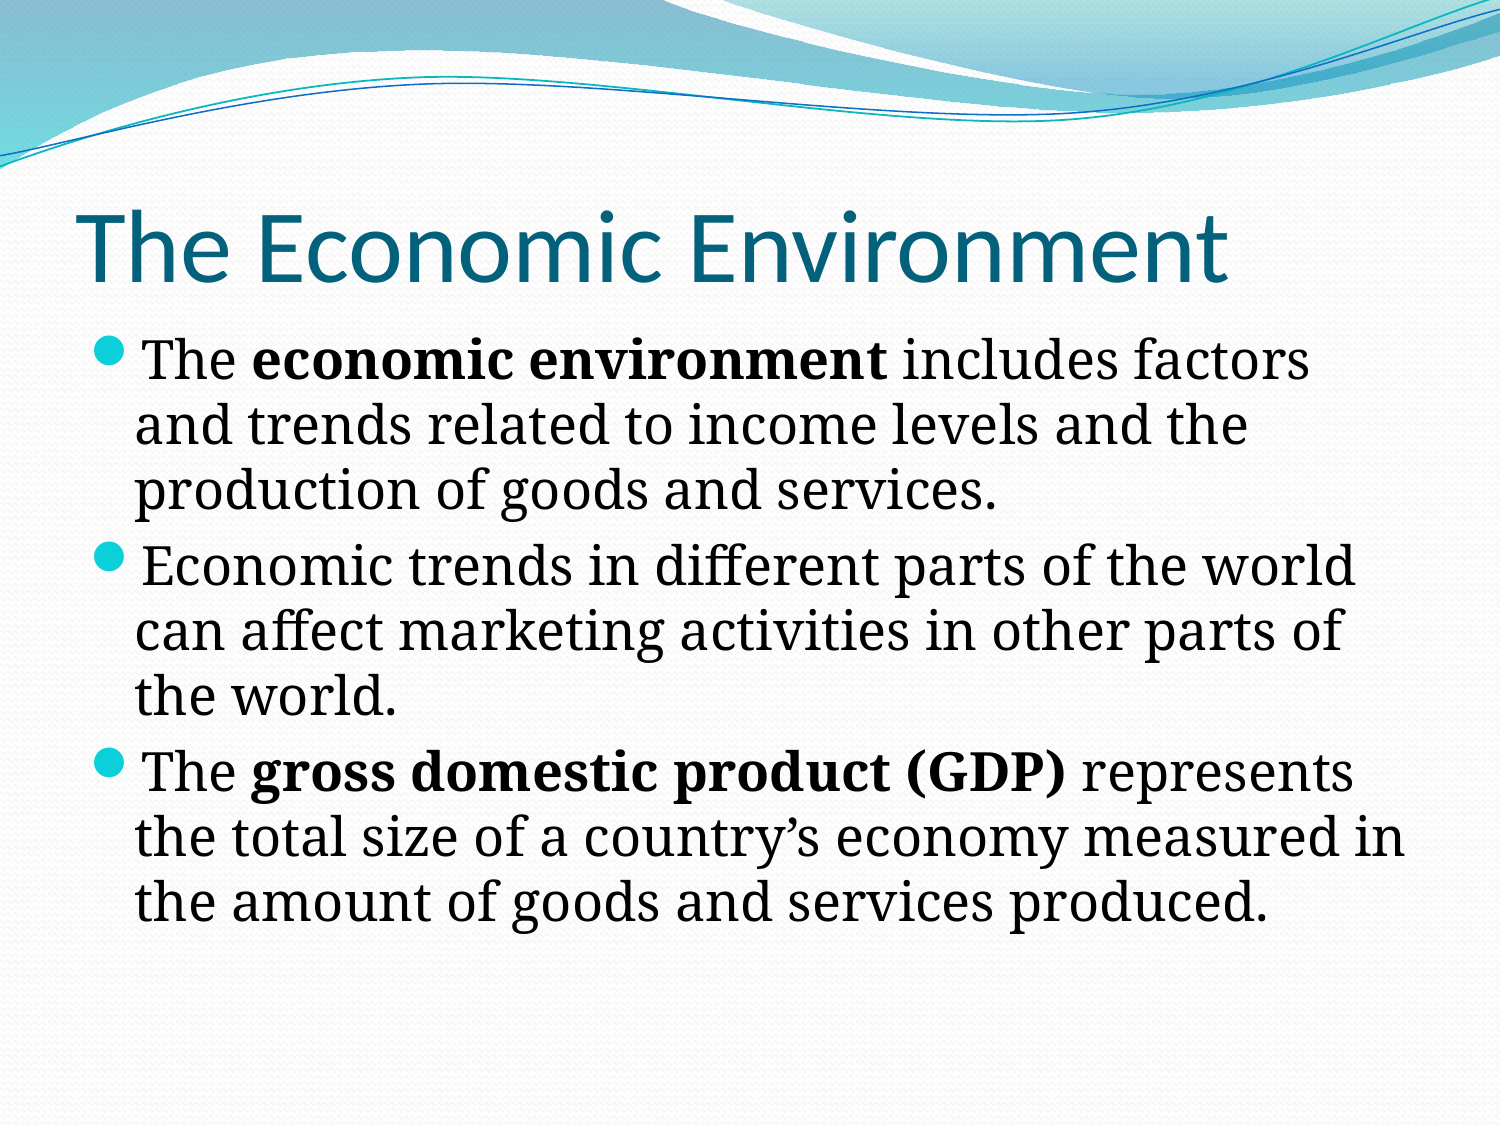

# The Economic Environment
The economic environment includes factors and trends related to income levels and the production of goods and services.
Economic trends in different parts of the world can affect marketing activities in other parts of the world.
The gross domestic product (GDP) represents the total size of a country’s economy measured in the amount of goods and services produced.